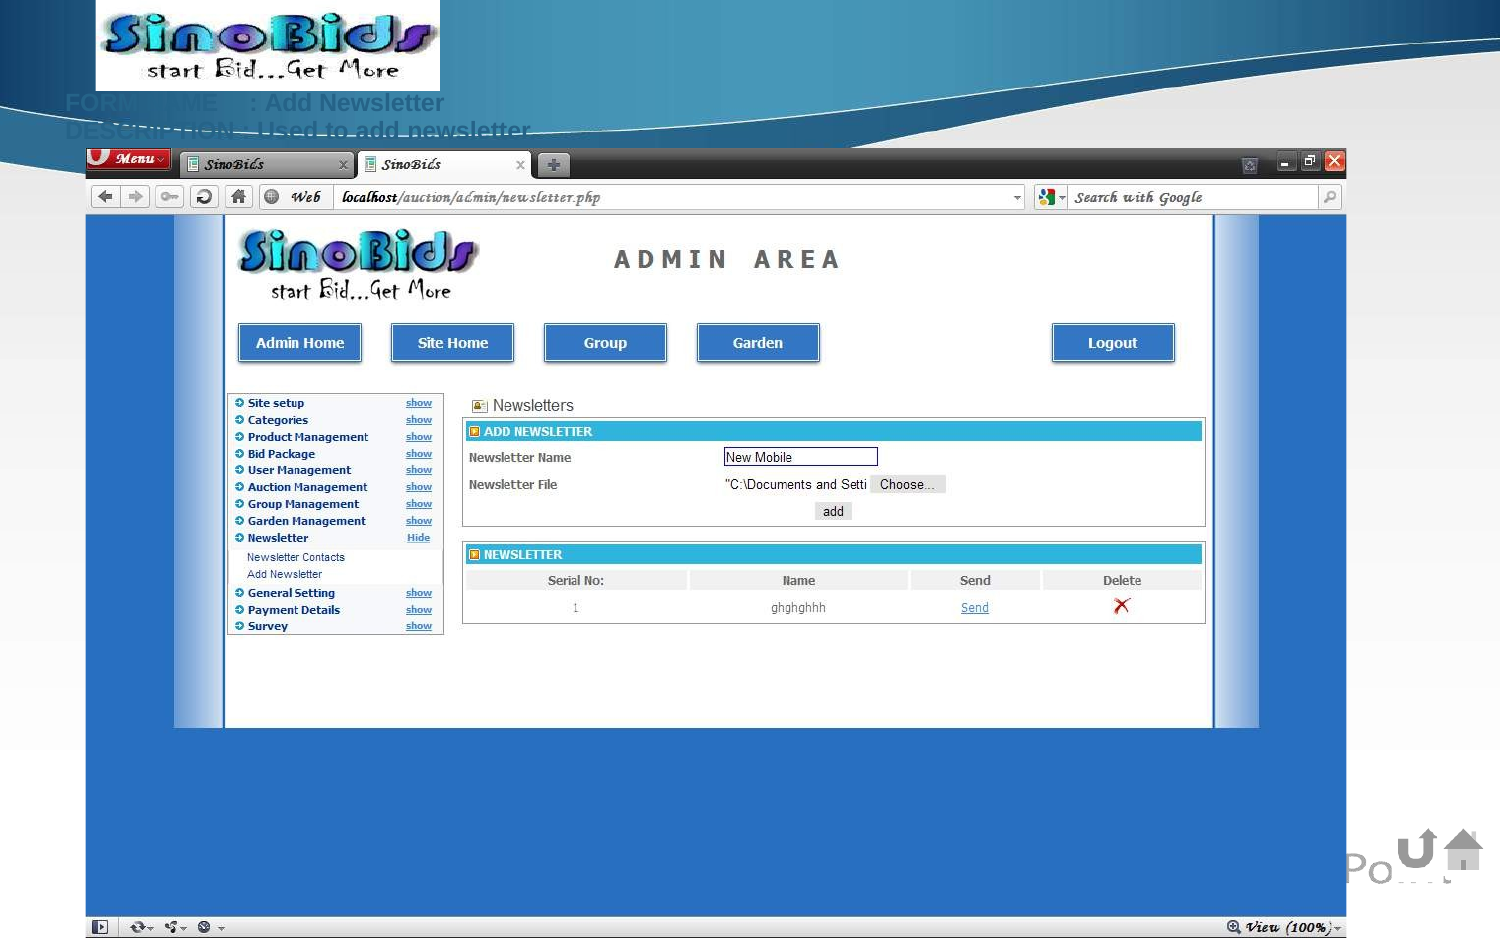

FORM NAME	: Add Newsletter  DESCRIPTION : Used to add newsletter.